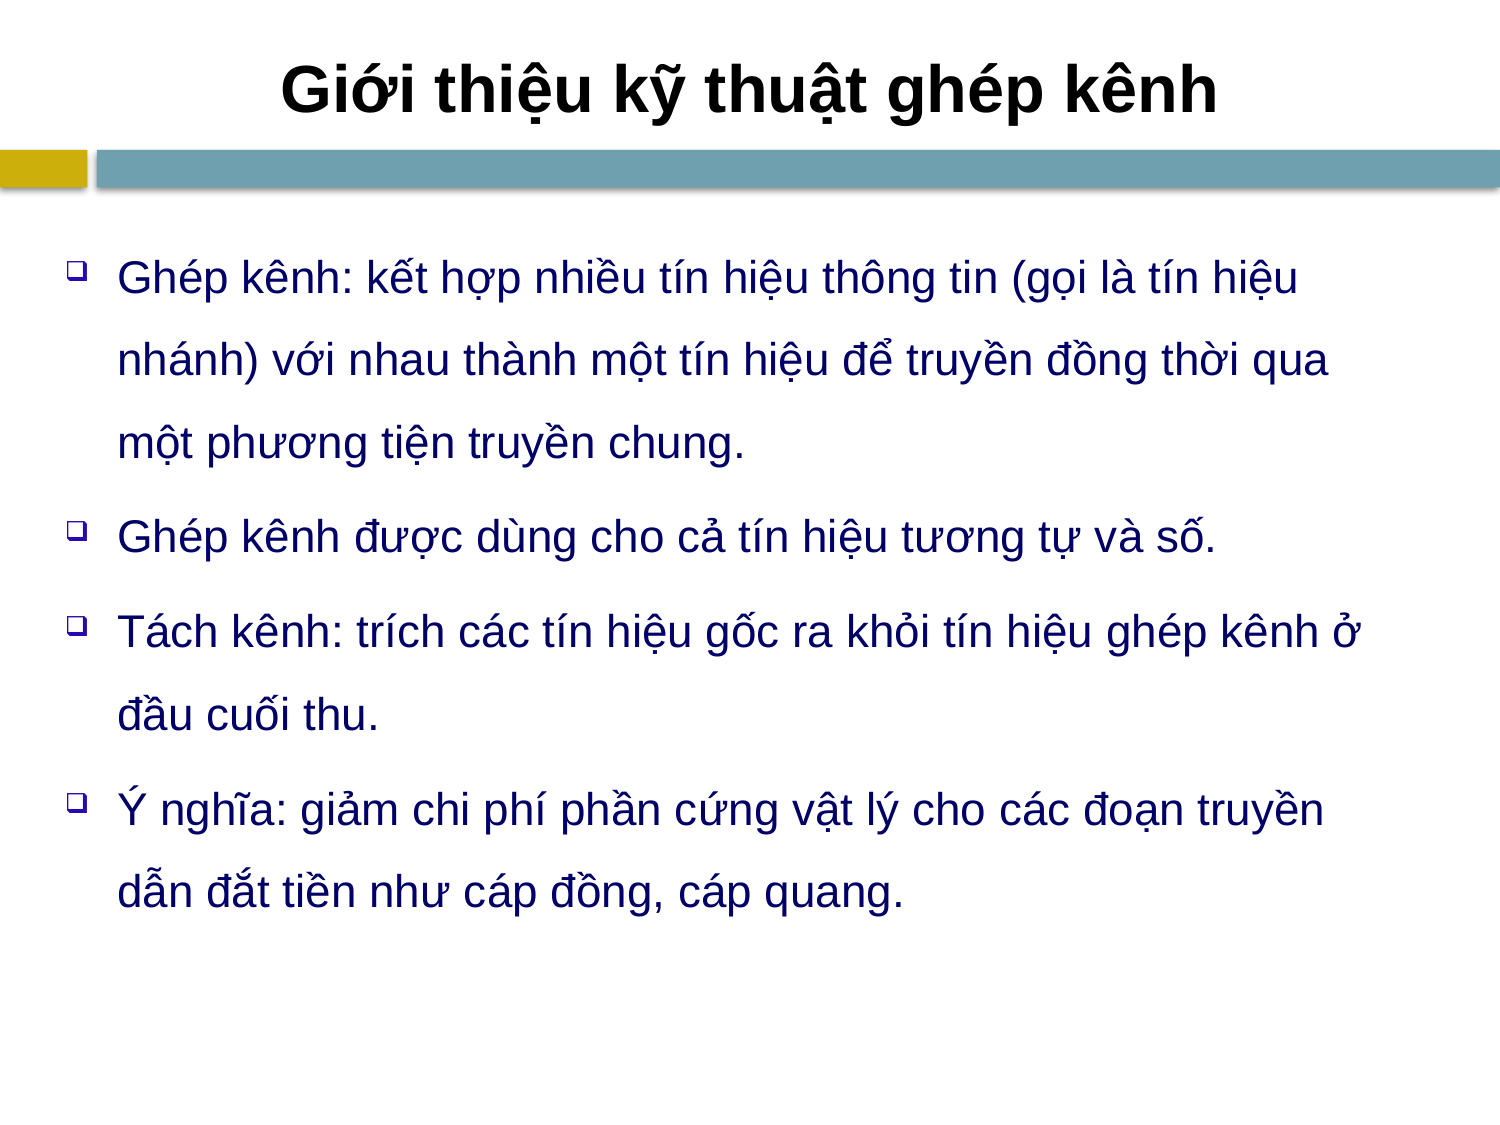

# Giới thiệu kỹ thuật ghép kênh
Ghép kênh: kết hợp nhiều tín hiệu thông tin (gọi là tín hiệu nhánh) với nhau thành một tín hiệu để truyền đồng thời qua một phương tiện truyền chung.
Ghép kênh được dùng cho cả tín hiệu tương tự và số.
Tách kênh: trích các tín hiệu gốc ra khỏi tín hiệu ghép kênh ở đầu cuối thu.
Ý nghĩa: giảm chi phí phần cứng vật lý cho các đoạn truyền dẫn đắt tiền như cáp đồng, cáp quang.